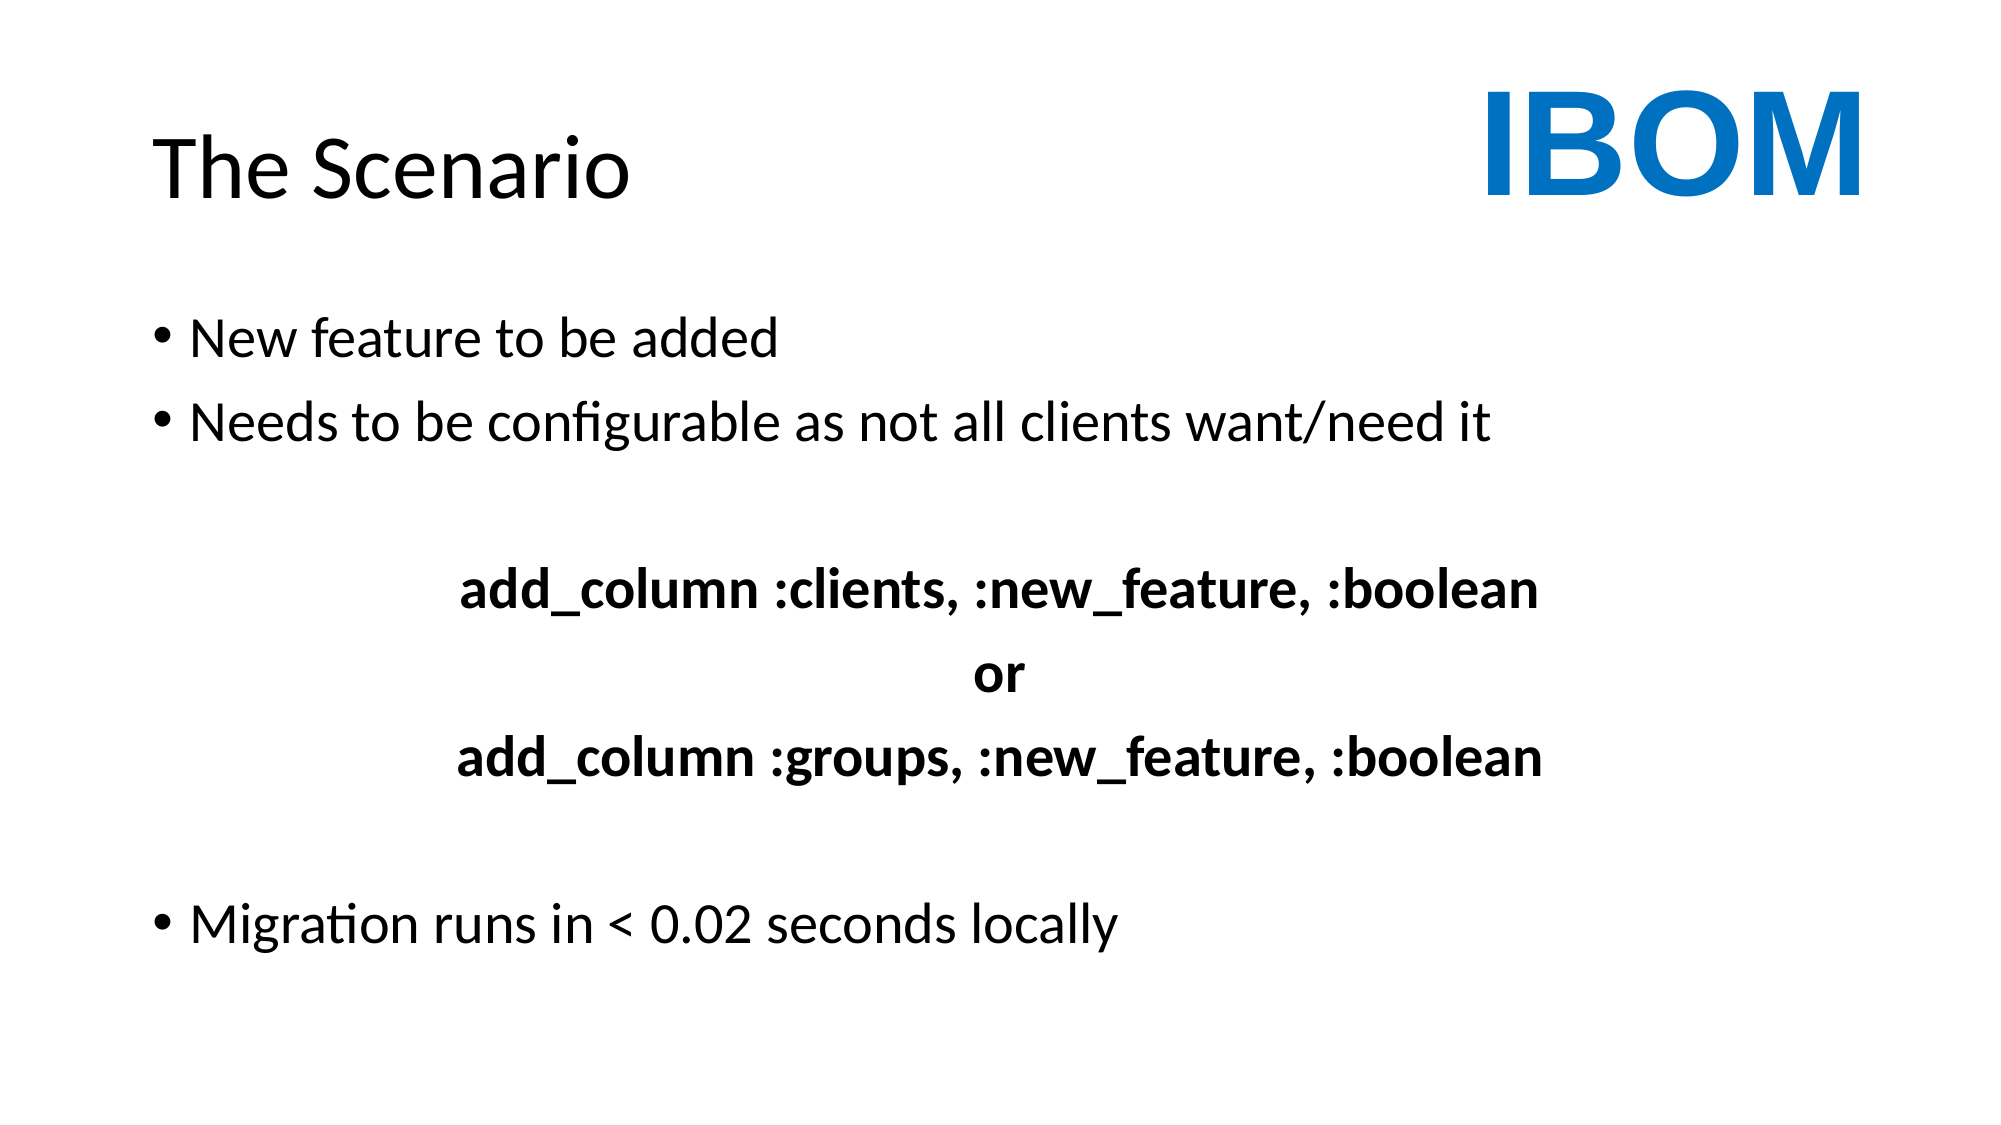

IBOM
# The Scenario
New feature to be added
Needs to be configurable as not all clients want/need it

add_column :clients, :new_feature, :boolean
or
add_column :groups, :new_feature, :boolean

Migration runs in < 0.02 seconds locally